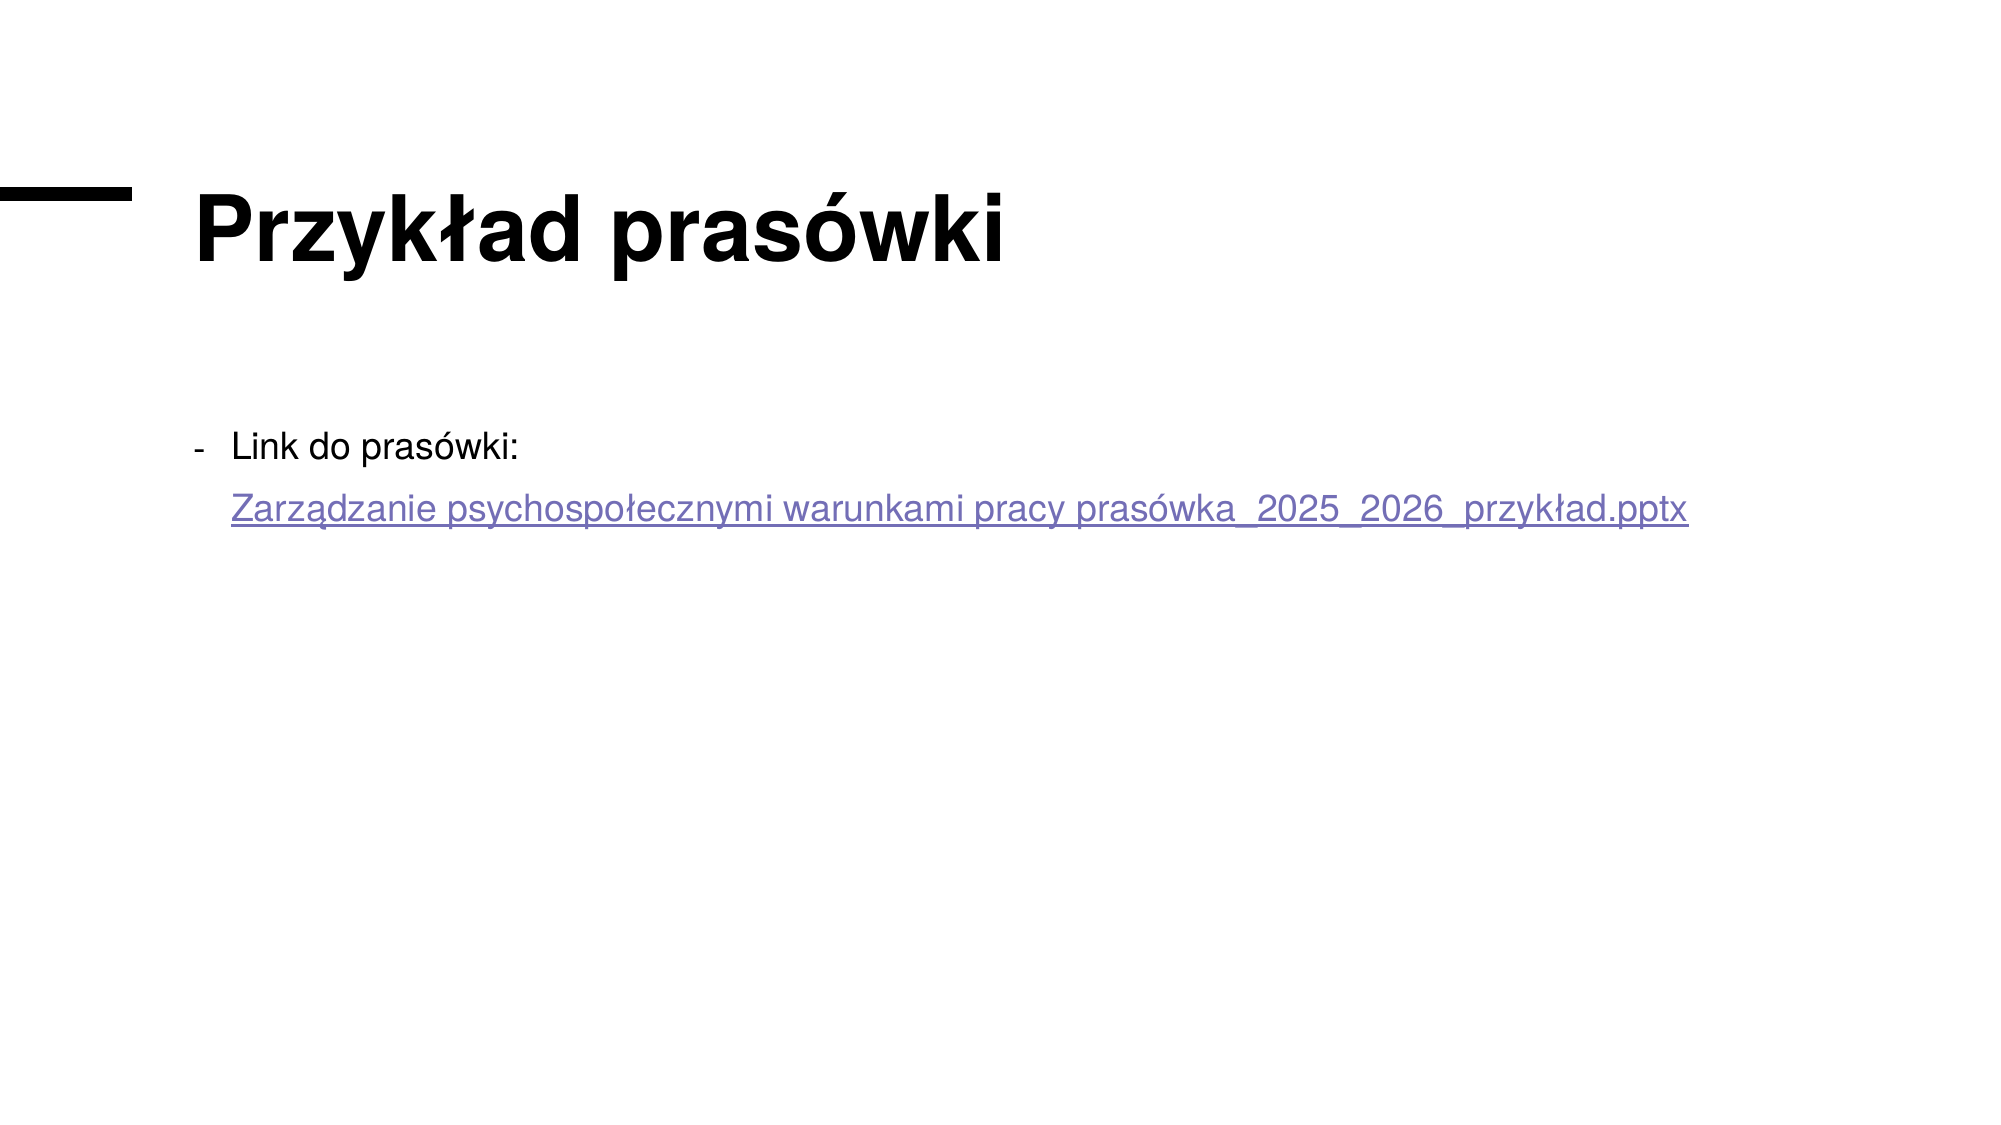

# Przykład prasówki
Link do prasówki: Zarządzanie psychospołecznymi warunkami pracy prasówka_2025_2026_przykład.pptx